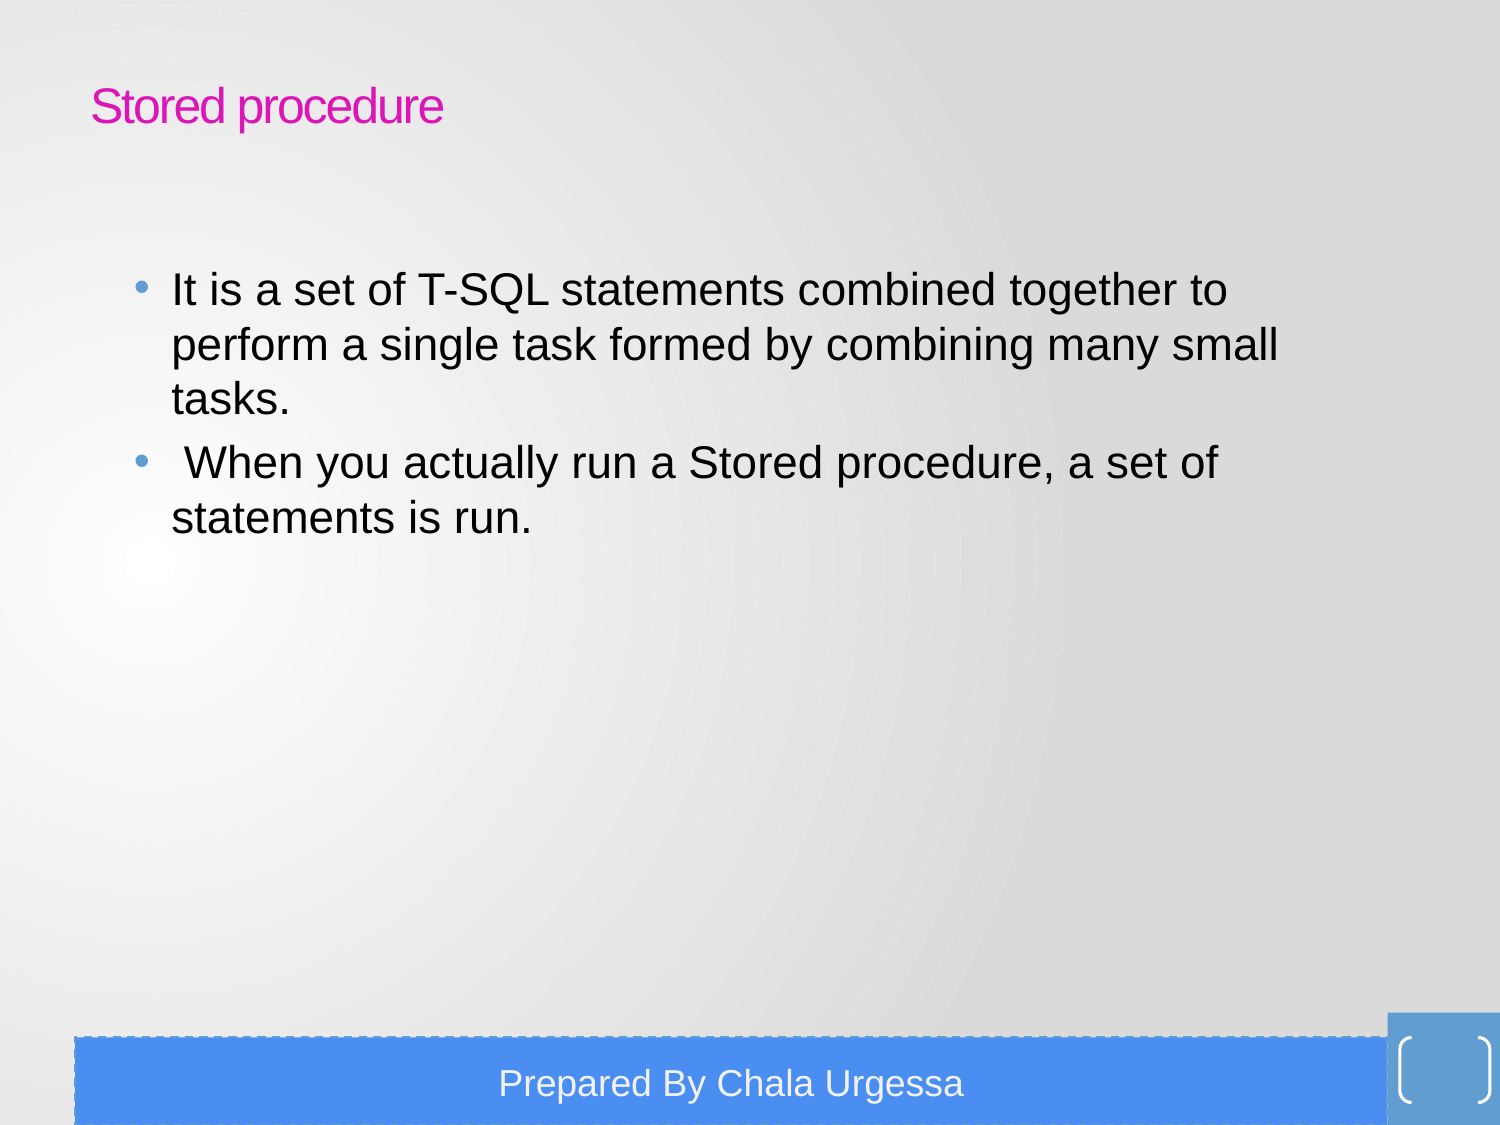

# Stored procedure

It is a set of T-SQL statements combined together to perform a single task formed by combining many small tasks.
 When you actually run a Stored procedure, a set of statements is run.
83